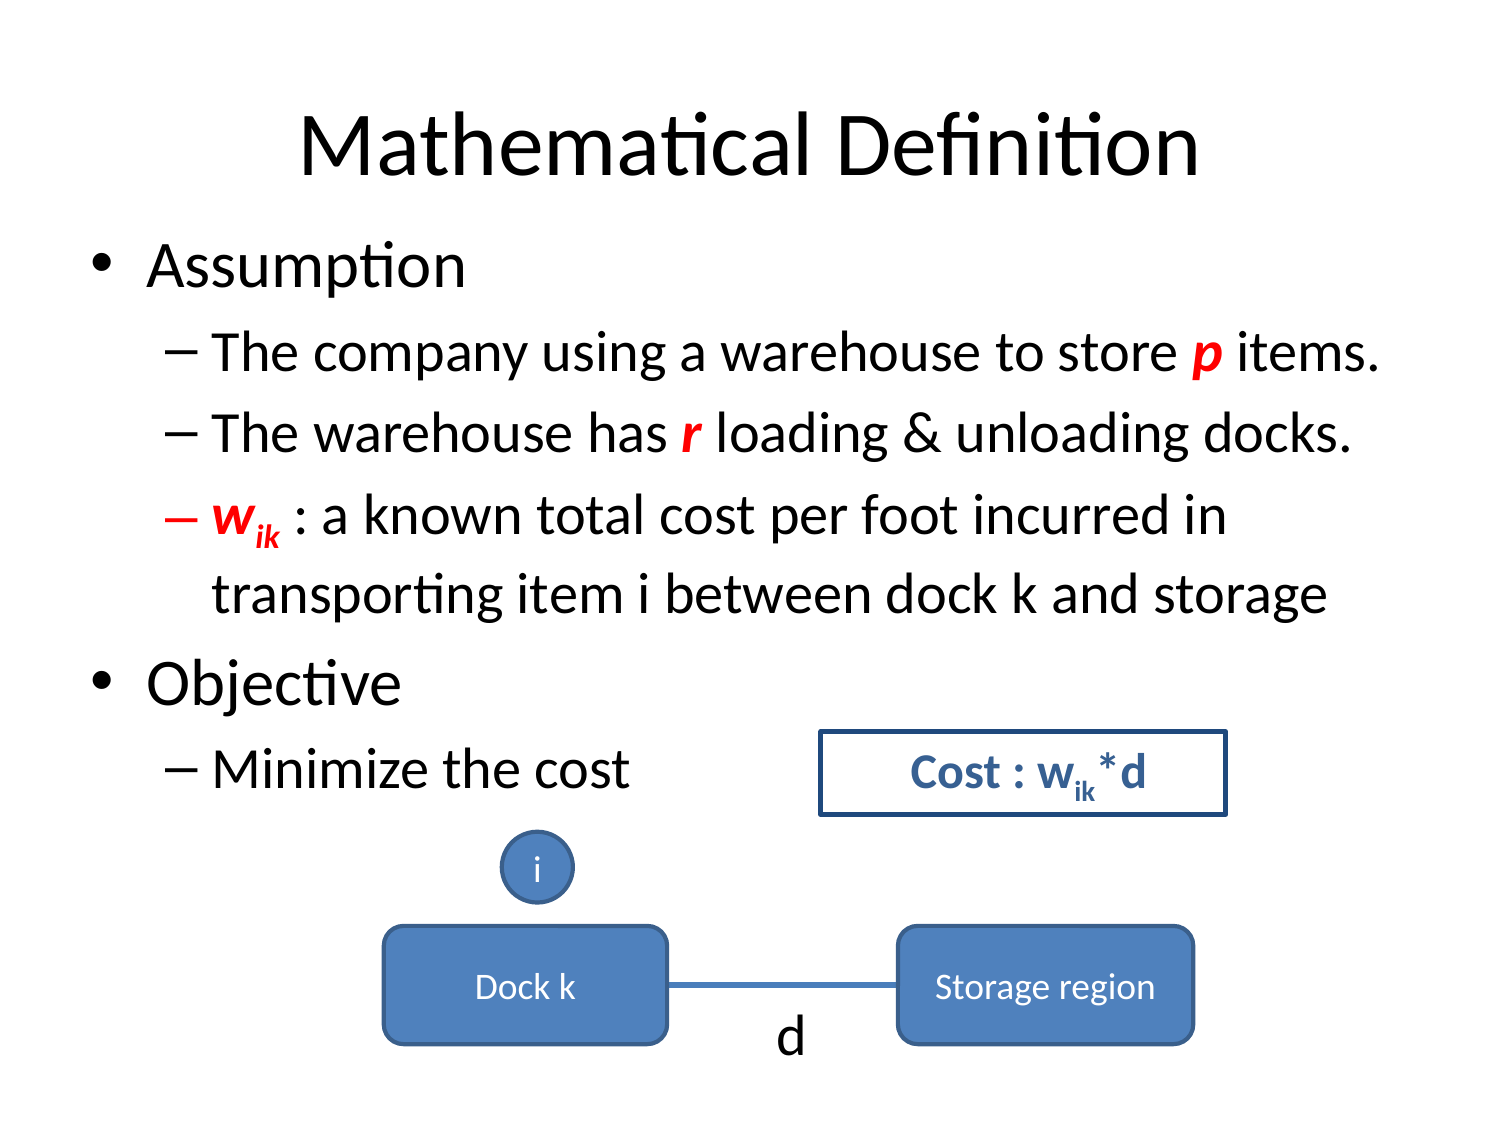

# Mathematical Definition
Assumption
The company using a warehouse to store p items.
The warehouse has r loading & unloading docks.
wik : a known total cost per foot incurred in transporting item i between dock k and storage
Objective
Minimize the cost
 Cost : wik*d
i
Dock k
Storage region
d
d